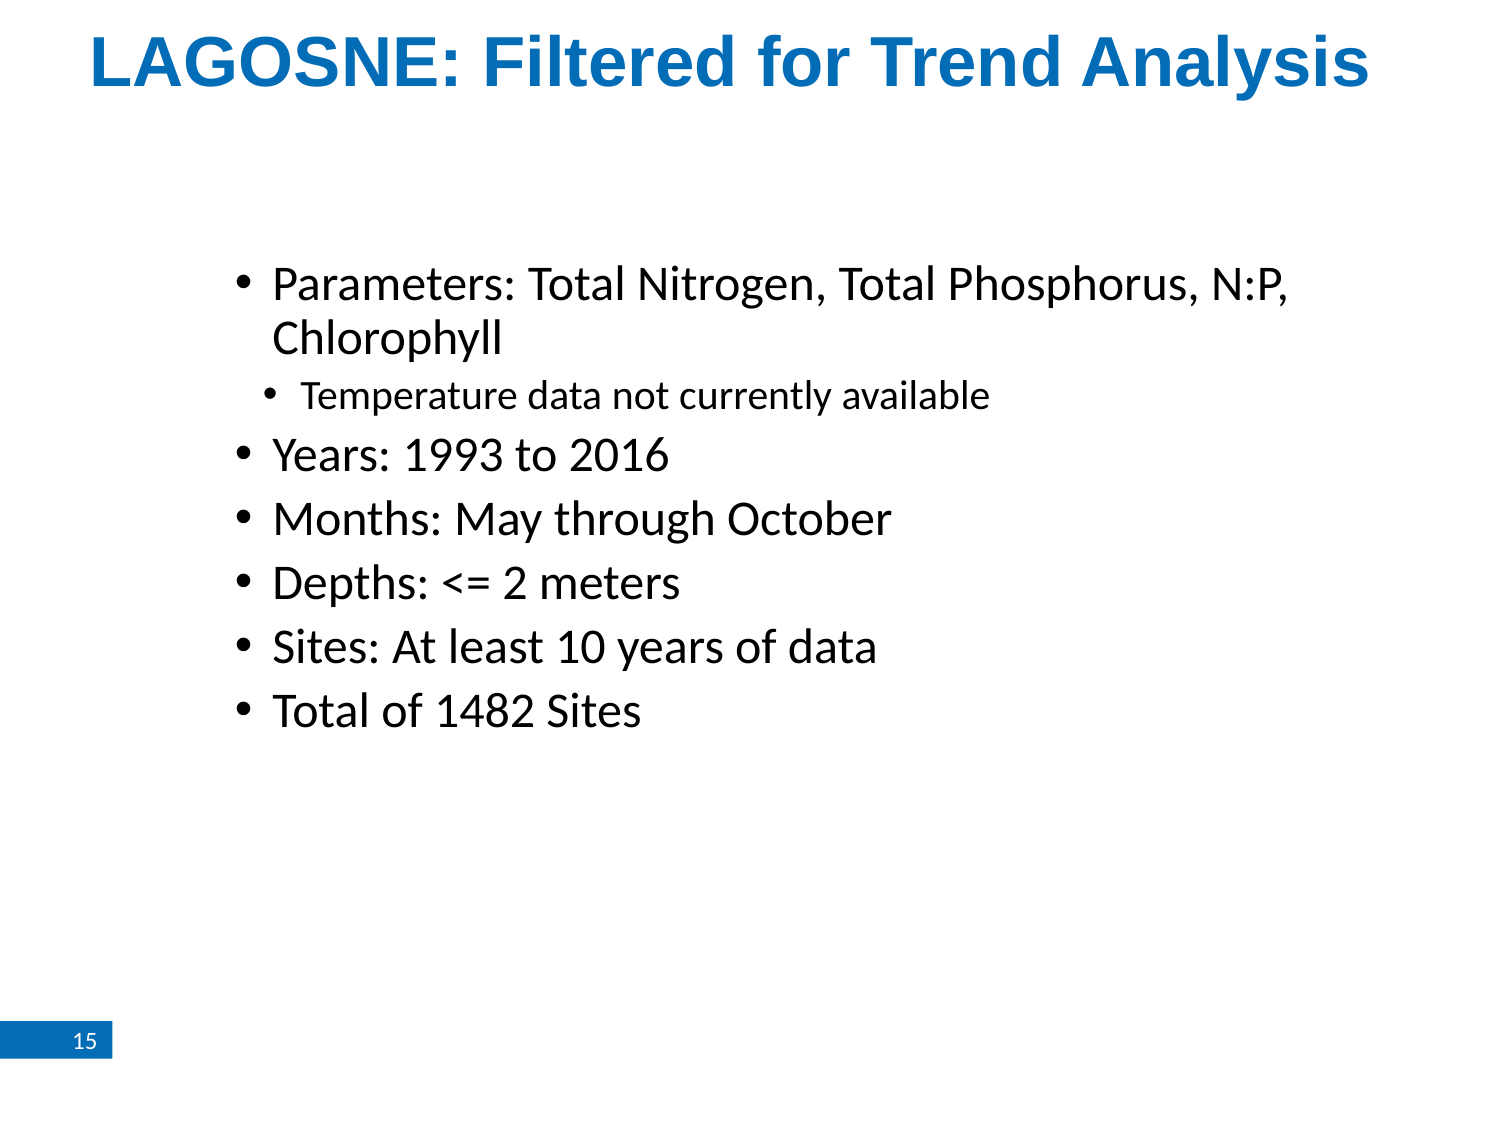

# LAGOSNE: Filtered for Trend Analysis
Parameters: Total Nitrogen, Total Phosphorus, N:P, Chlorophyll
Temperature data not currently available
Years: 1993 to 2016
Months: May through October
Depths: <= 2 meters
Sites: At least 10 years of data
Total of 1482 Sites
15